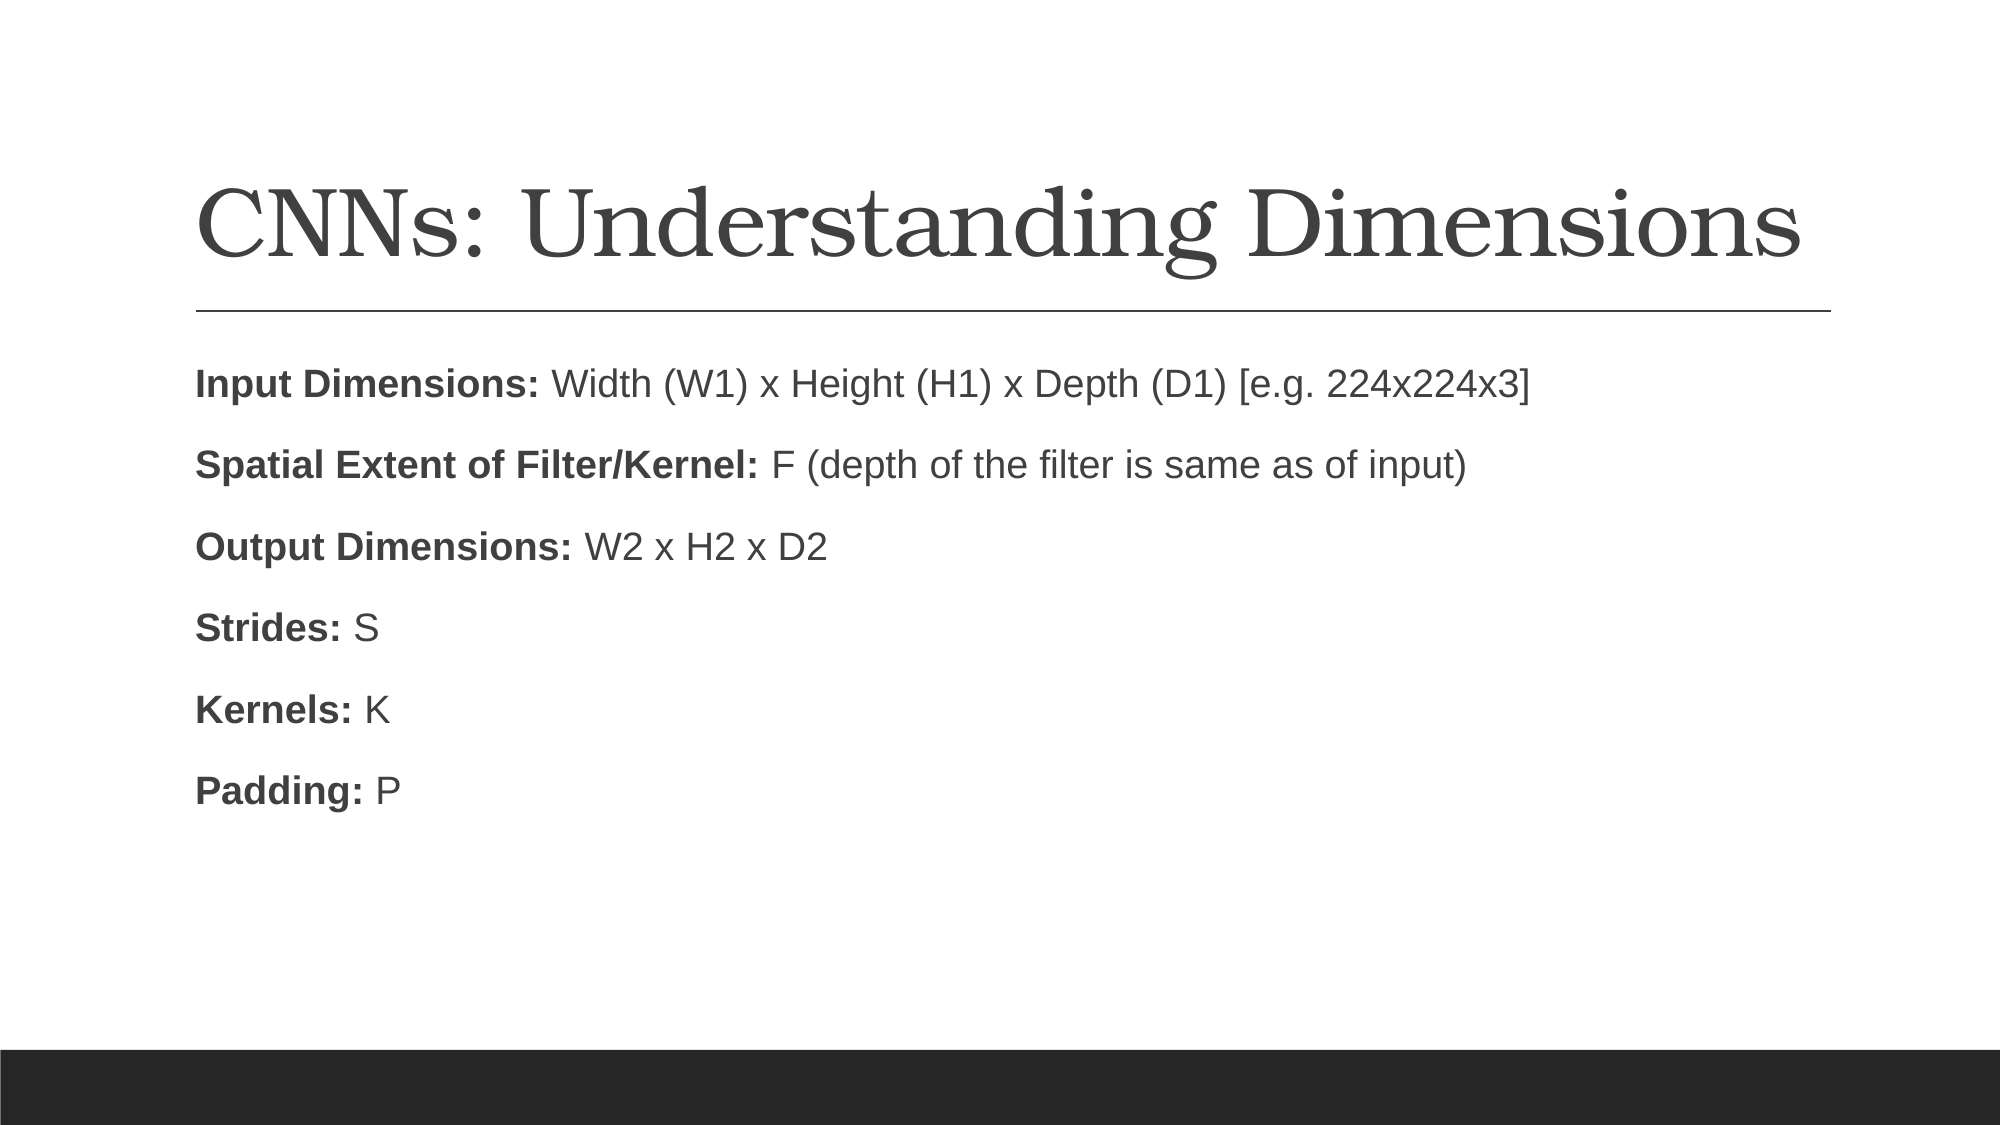

# CNNs: Understanding Dimensions
Input Dimensions: Width (W1) x Height (H1) x Depth (D1) [e.g. 224x224x3]
Spatial Extent of Filter/Kernel: F (depth of the filter is same as of input)
Output Dimensions: W2 x H2 x D2
Strides: S
Kernels: K
Padding: P